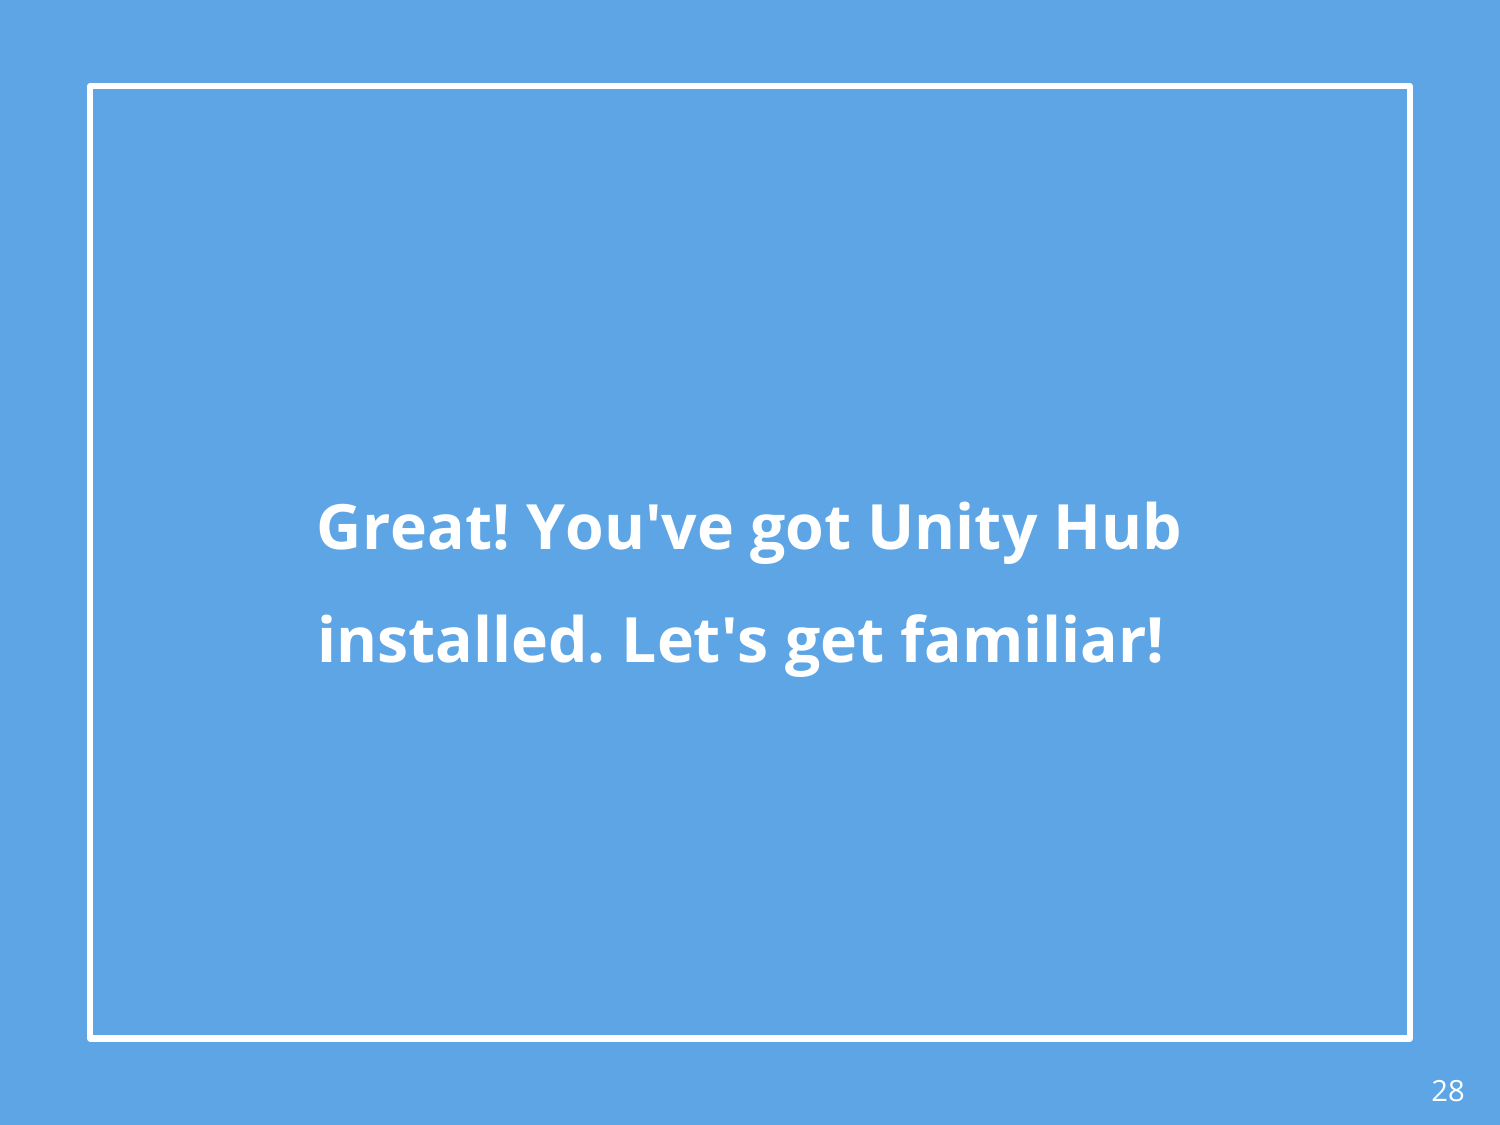

Great! You've got Unity Hub installed. Let's get familiar!
28